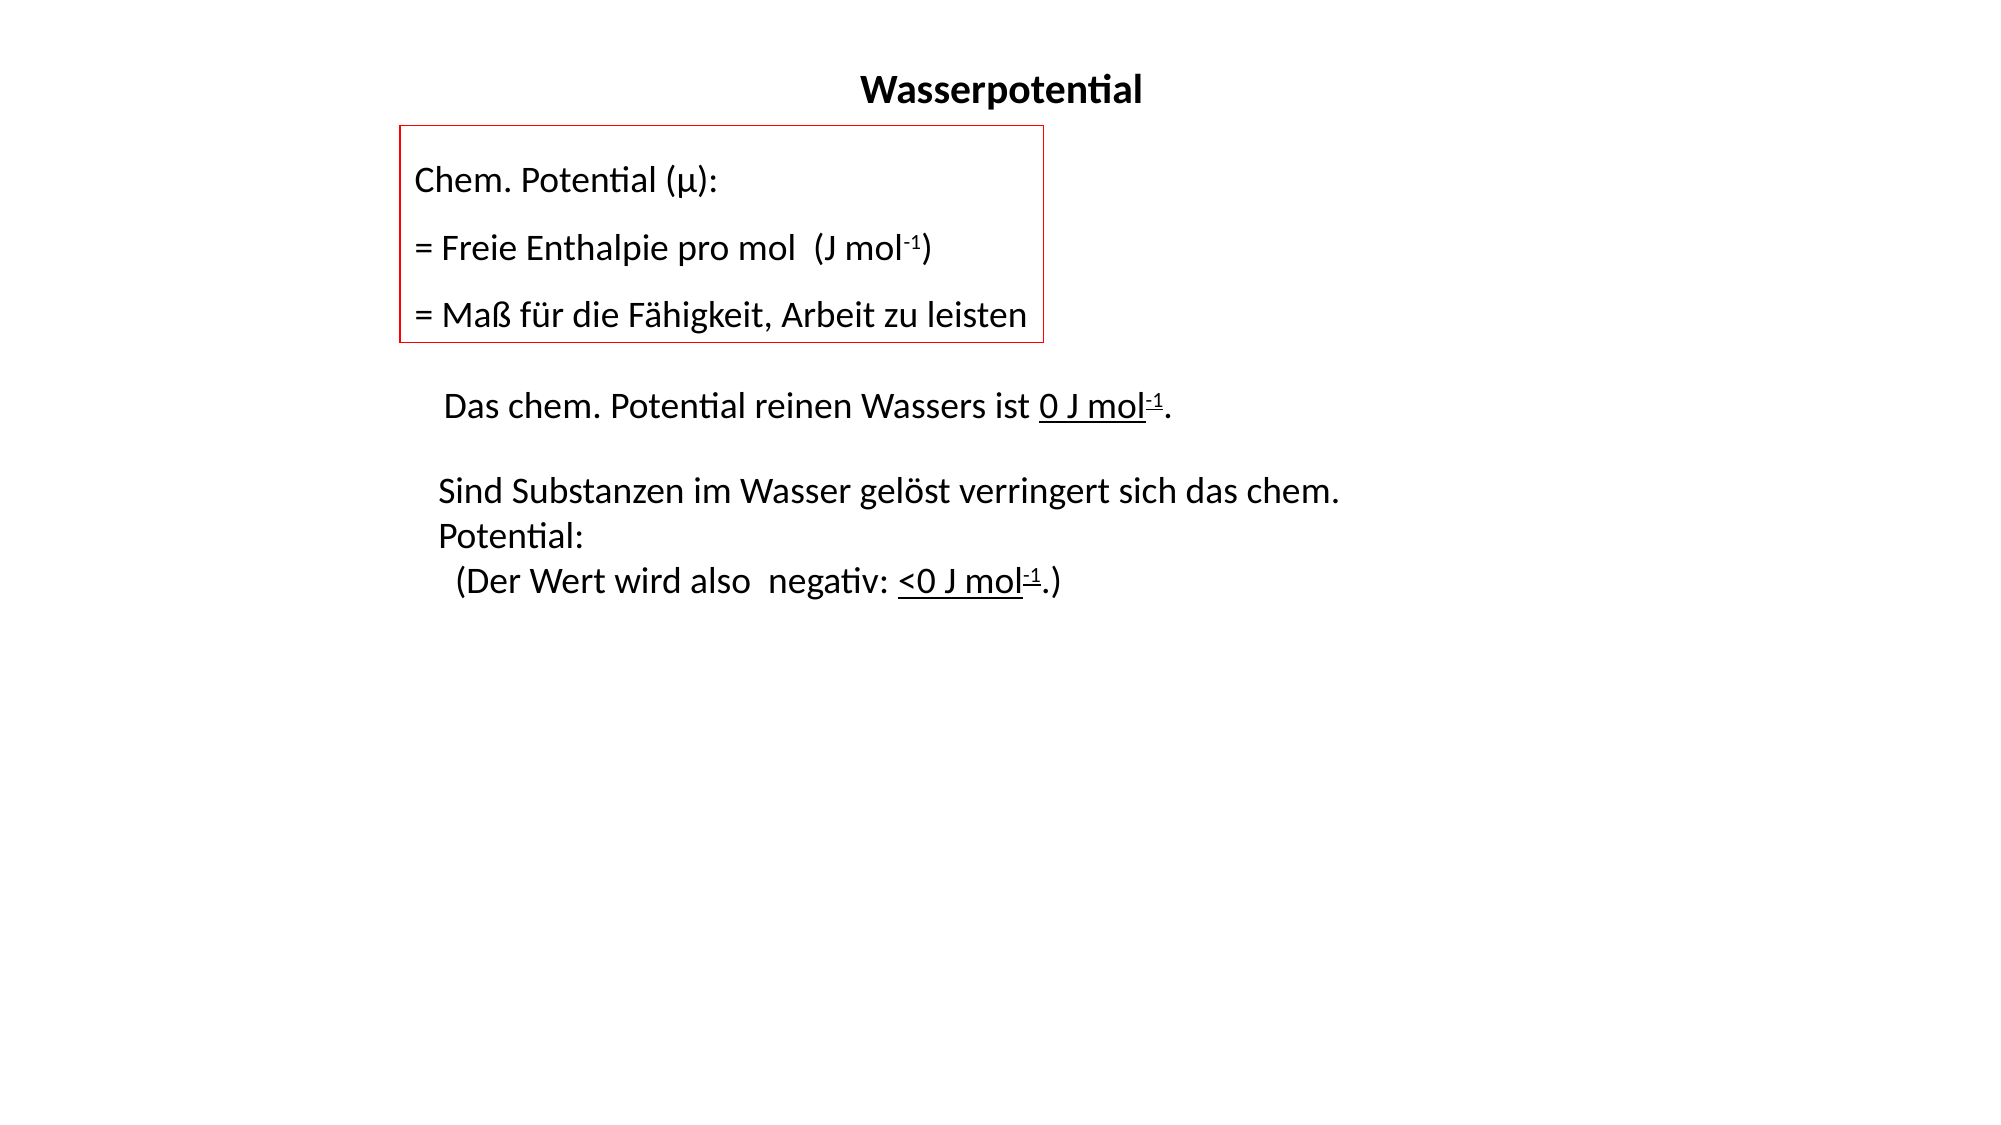

Wasserpotential
Chem. Potential (µ):
= Freie Enthalpie pro mol  (J mol-1)
= Maß für die Fähigkeit, Arbeit zu leisten
   Das chem. Potential reinen Wassers ist 0 J mol-1.
Sind Substanzen im Wasser gelöst verringert sich das chem. Potential:
  (Der Wert wird also  negativ: <0 J mol-1.)